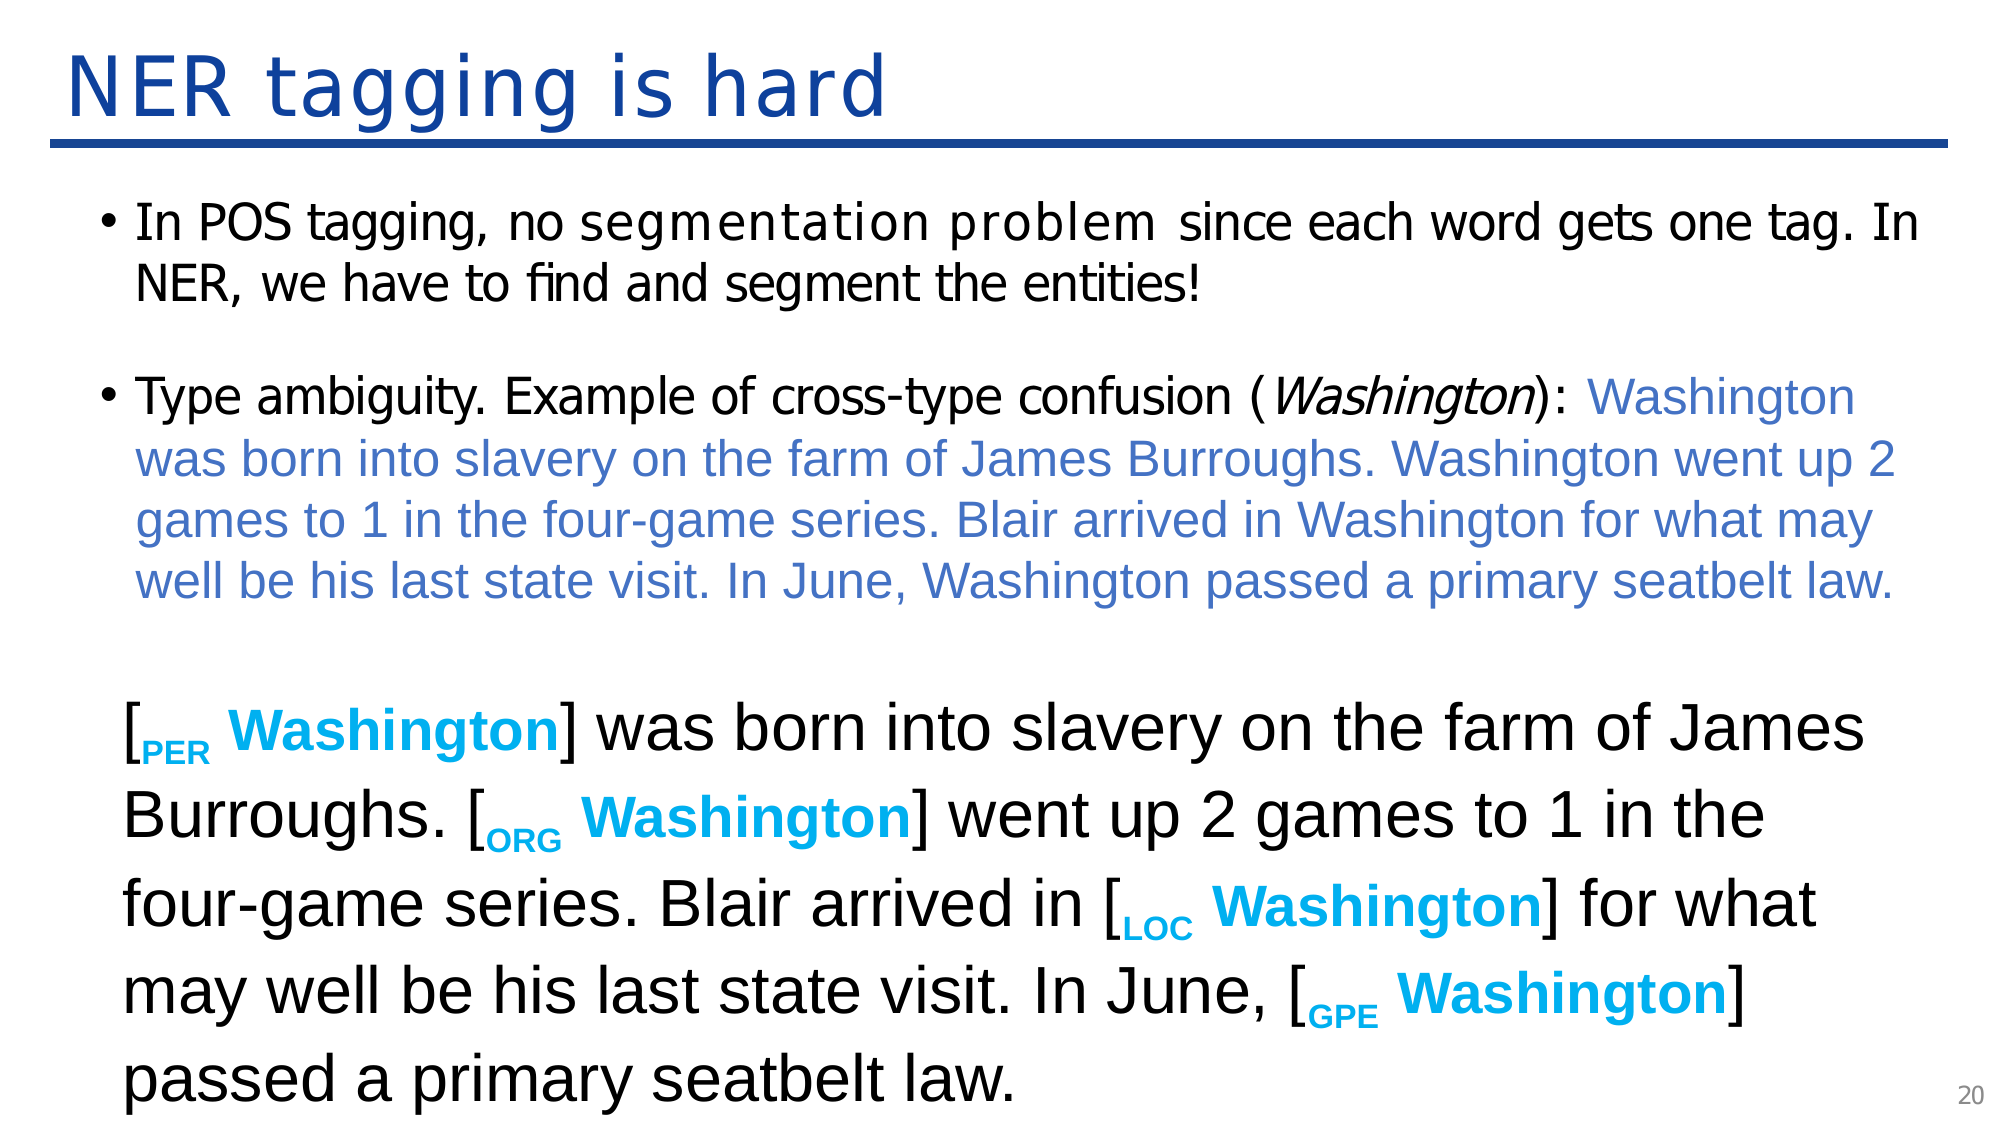

# NER tagging is hard
In POS tagging, no segmentation problem since each word gets one tag. In NER, we have to find and segment the entities!
Type ambiguity. Example of cross-type confusion (Washington): Washington was born into slavery on the farm of James Burroughs. Washington went up 2 games to 1 in the four-game series. Blair arrived in Washington for what may well be his last state visit. In June, Washington passed a primary seatbelt law.
[PER Washington] was born into slavery on the farm of James Burroughs. [ORG Washington] went up 2 games to 1 in the four-game series. Blair arrived in [LOC Washington] for what may well be his last state visit. In June, [GPE Washington] passed a primary seatbelt law.
20